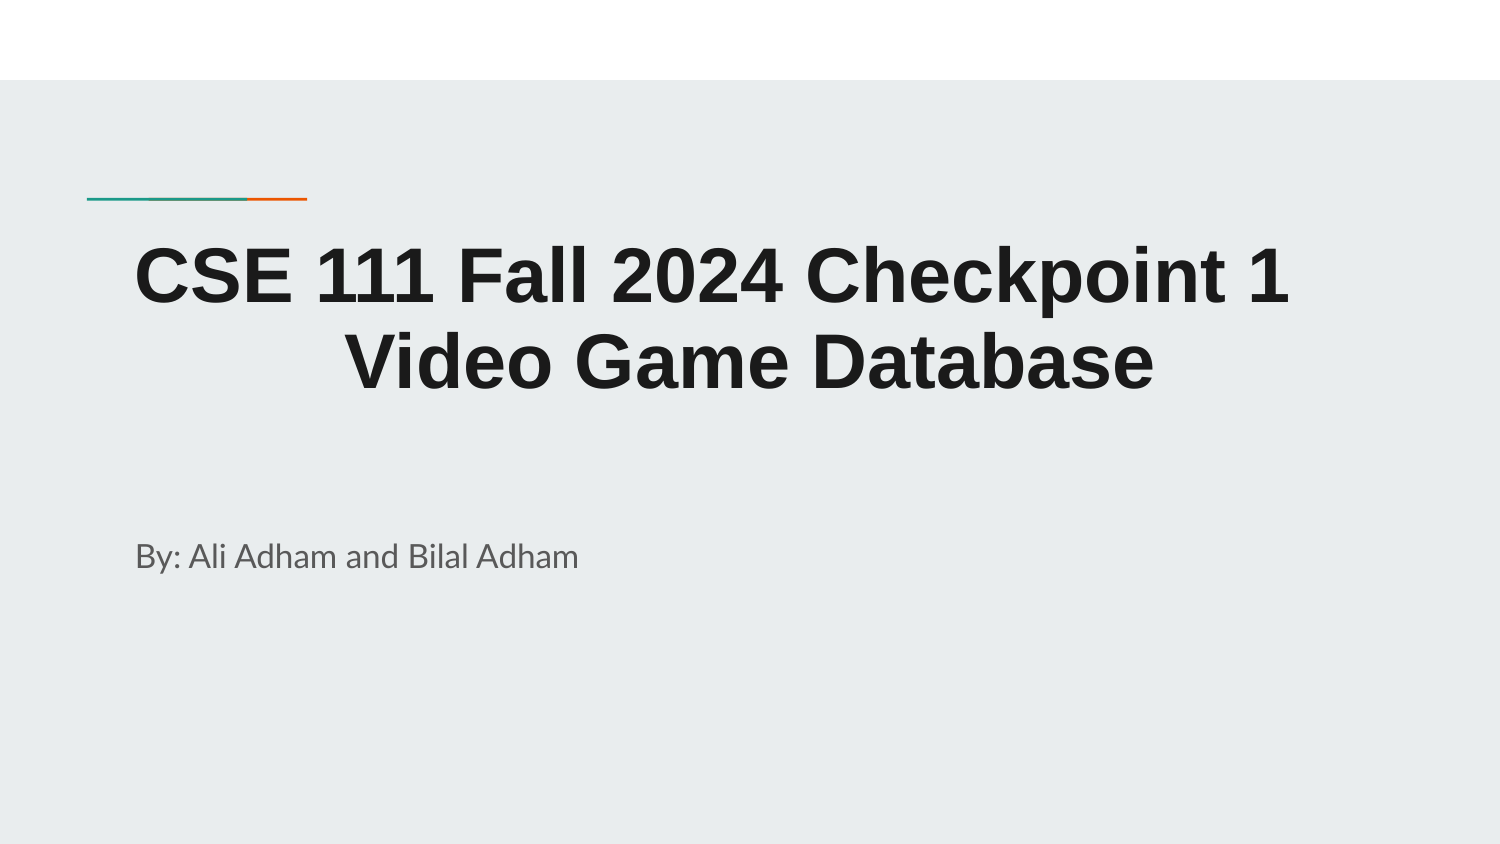

# CSE 111 Fall 2024 Checkpoint 1
Video Game Database
By: Ali Adham and Bilal Adham